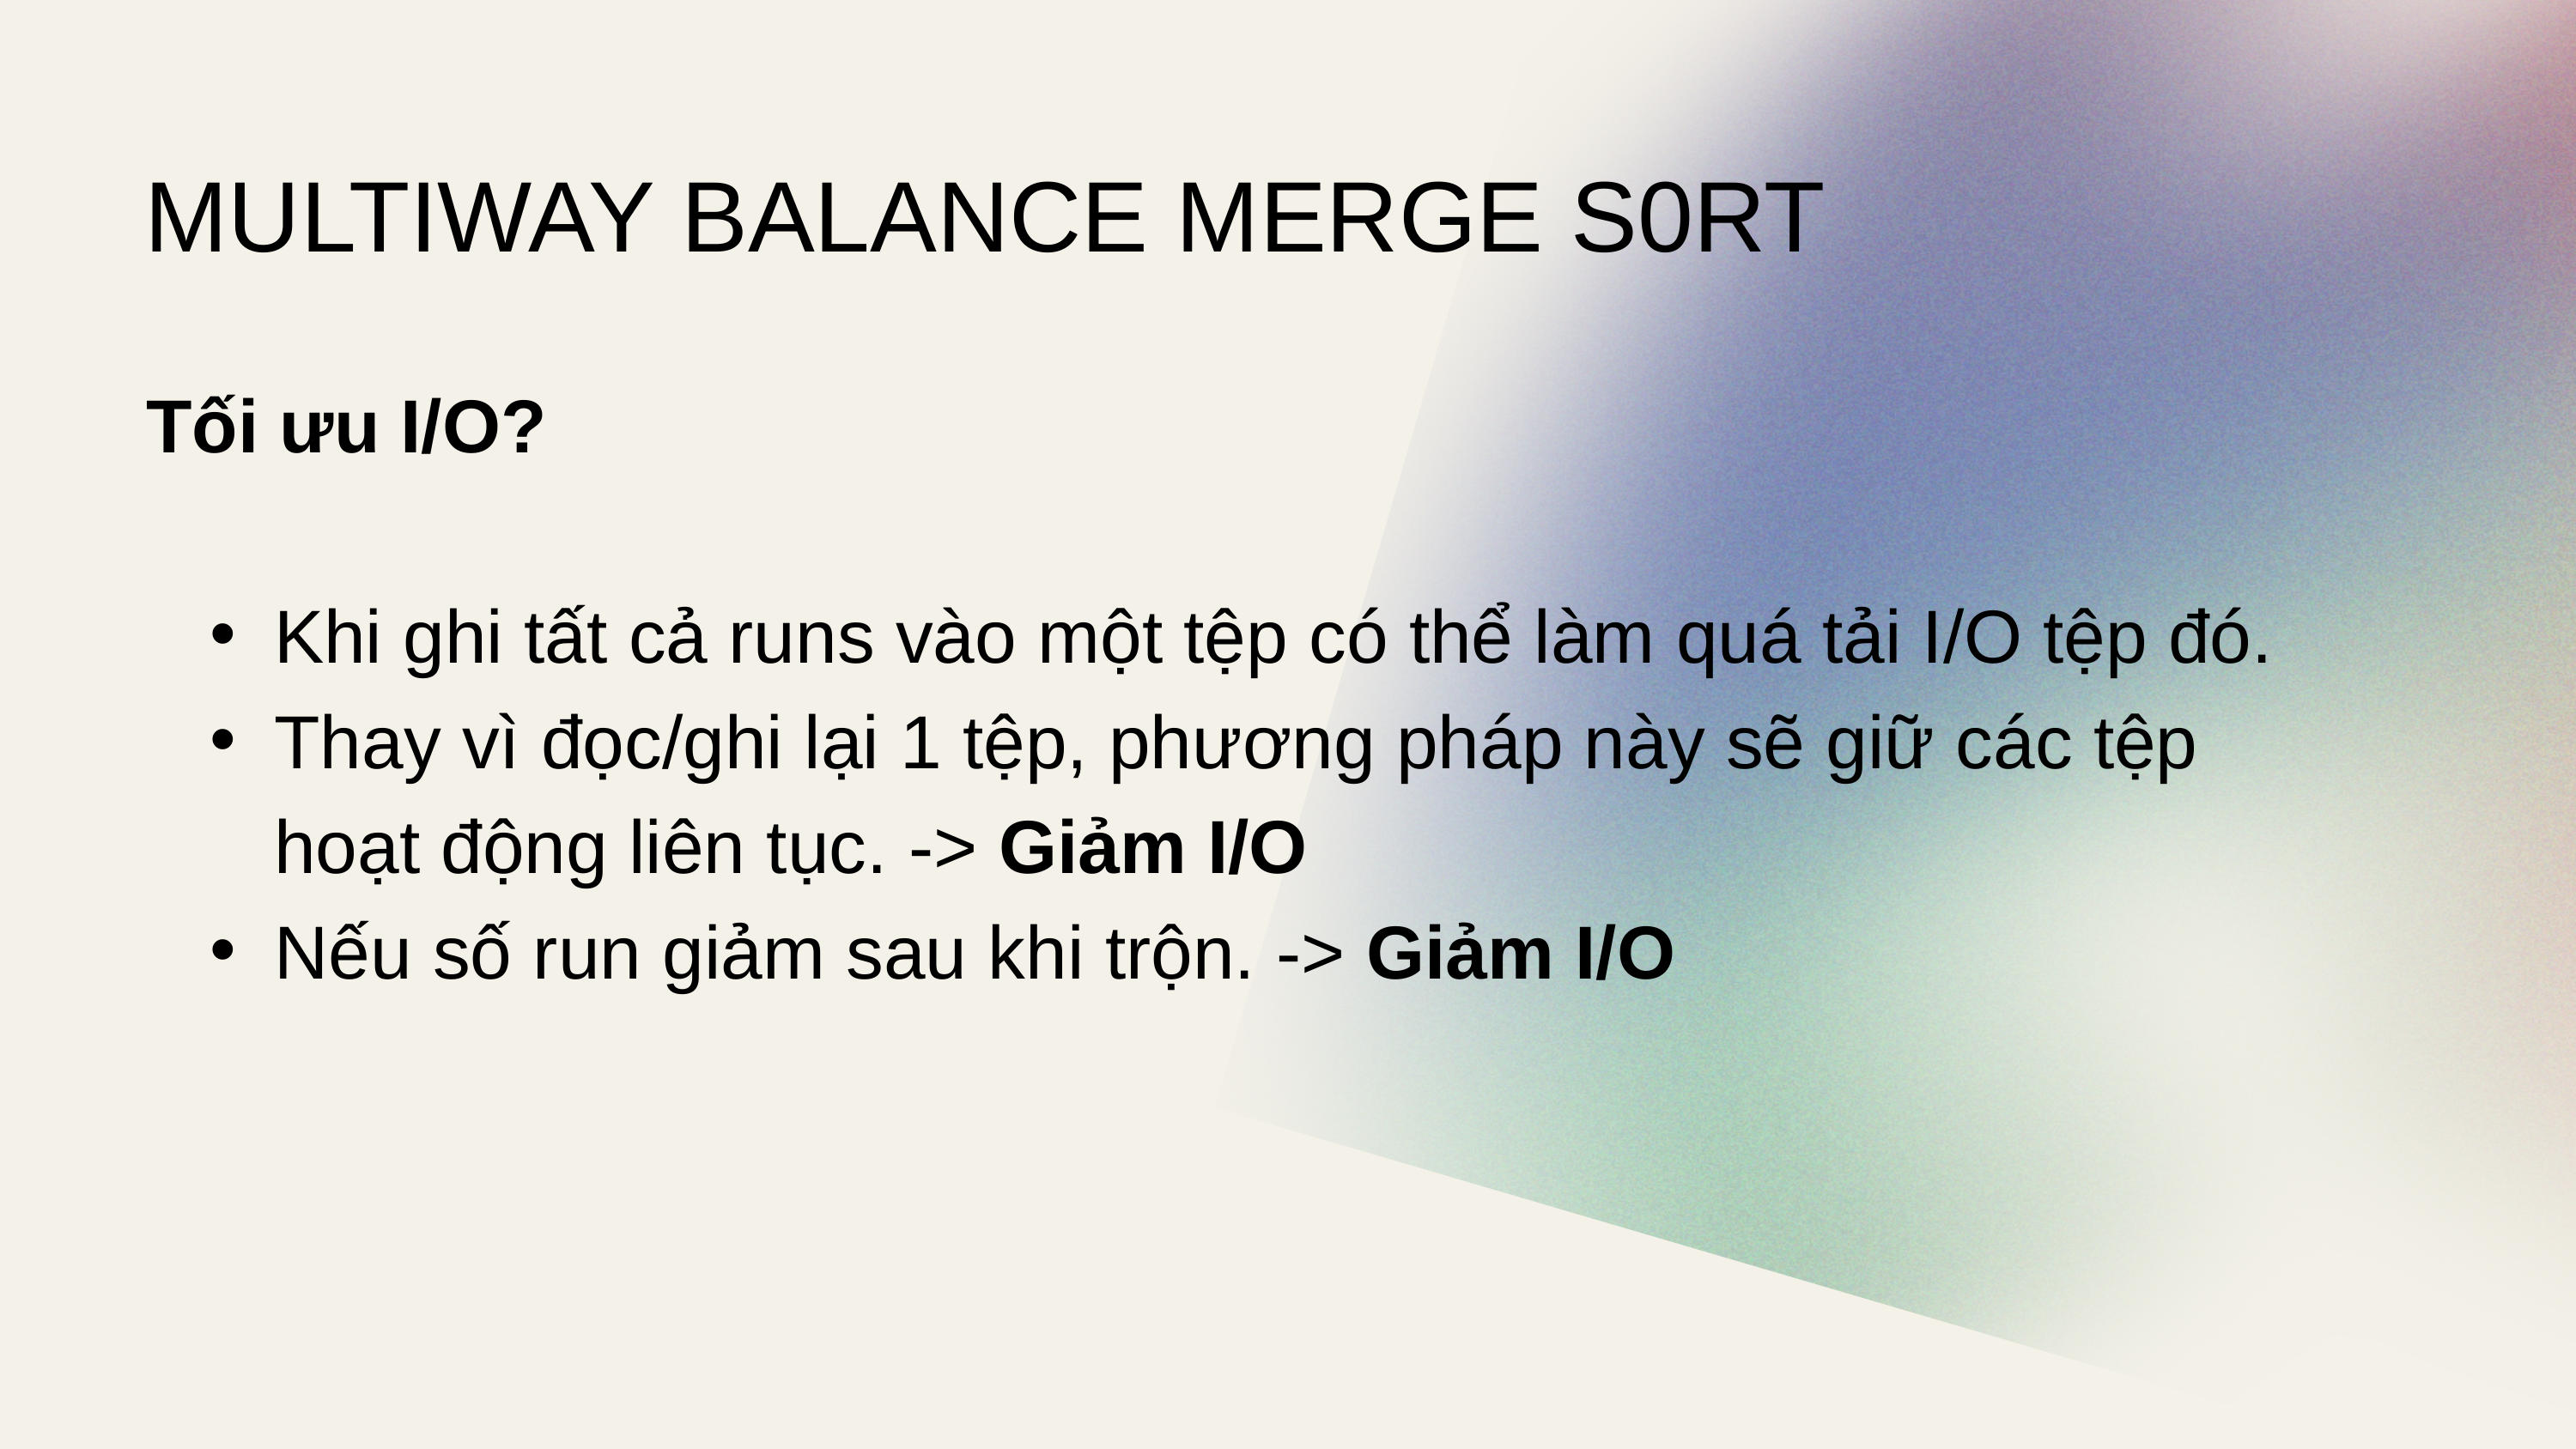

MULTIWAY BALANCE MERGE S0RT
Tối ưu I/O?

Khi ghi tất cả runs vào một tệp có thể làm quá tải I/O tệp đó.
Thay vì đọc/ghi lại 1 tệp, phương pháp này sẽ giữ các tệp hoạt động liên tục. -> Giảm I/O
Nếu số run giảm sau khi trộn. -> Giảm I/O